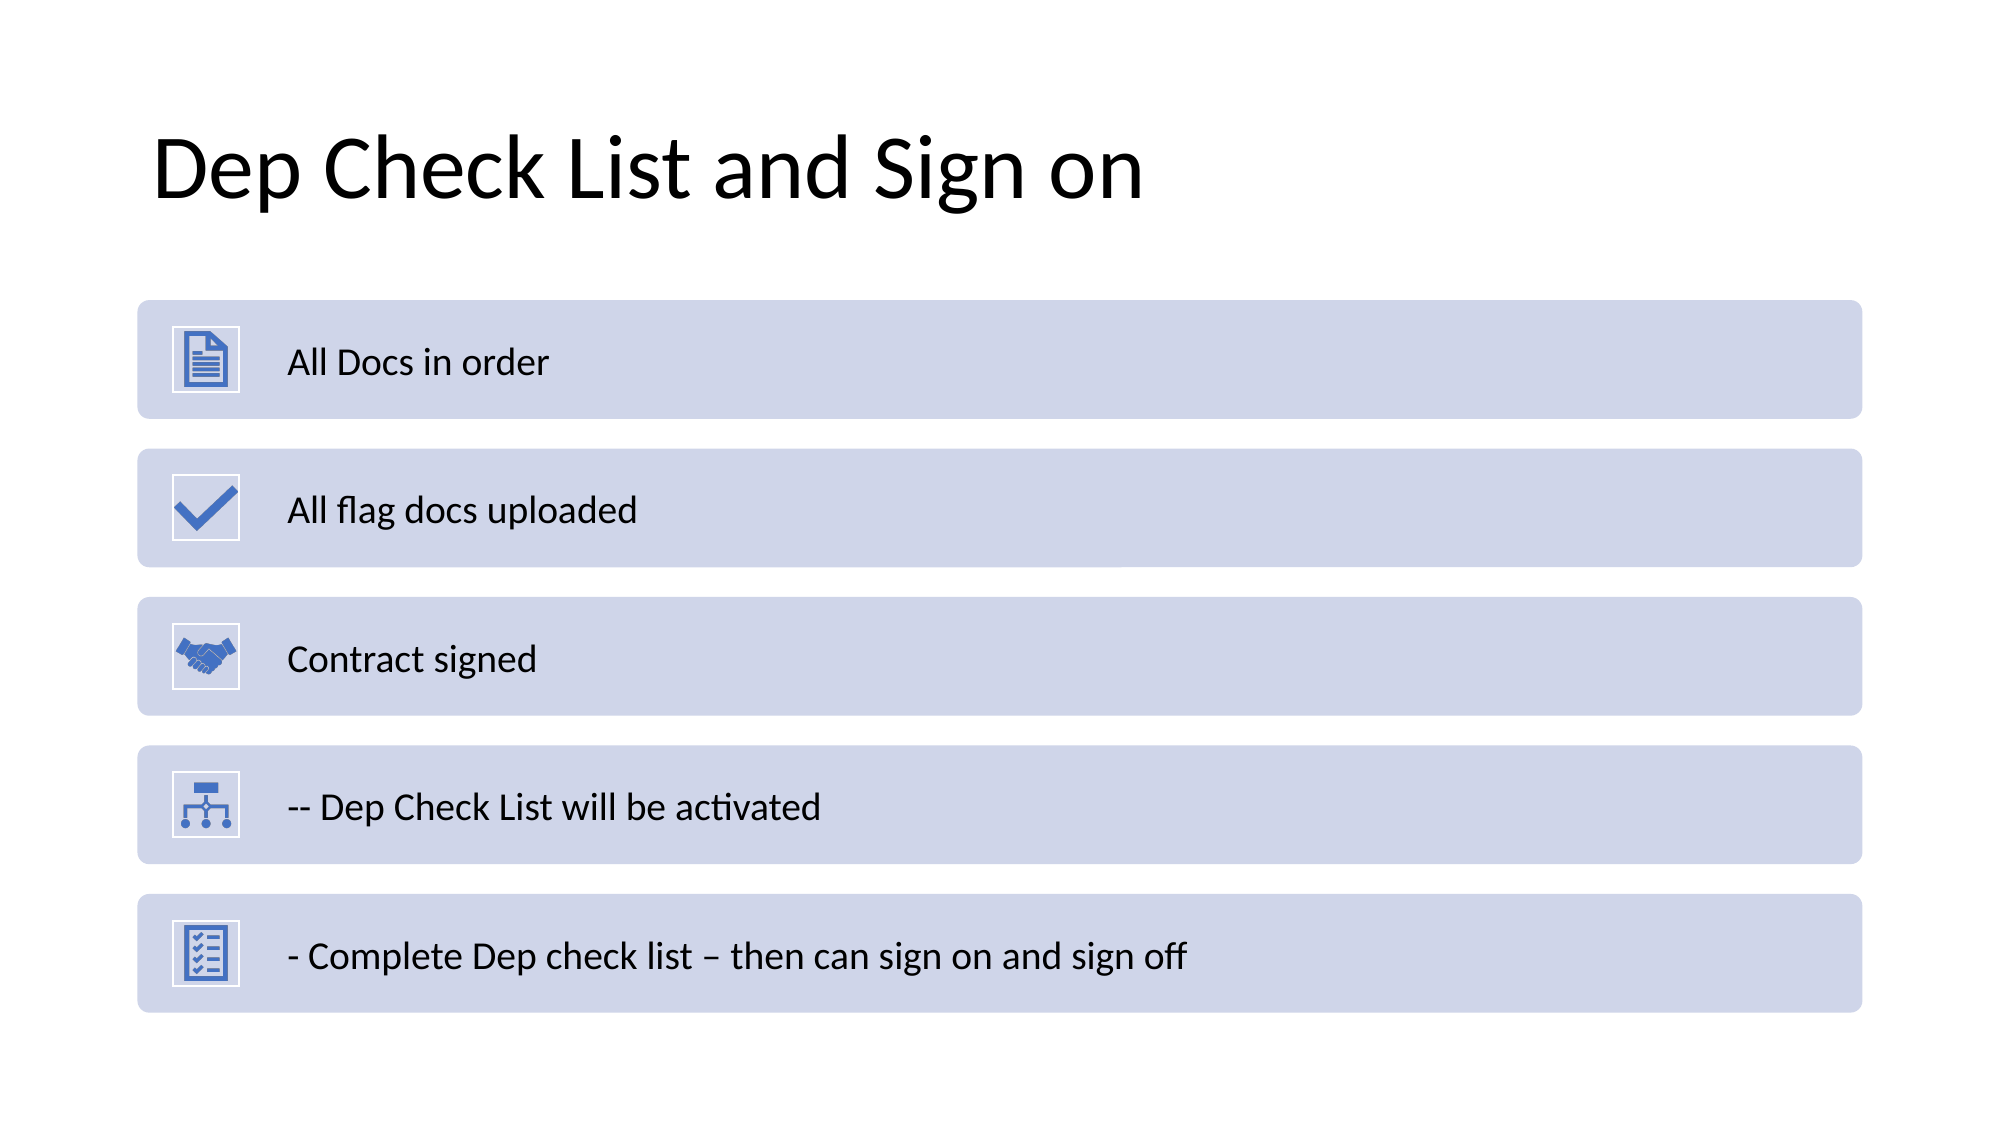

# Dep Check List and Sign on
All Docs in order
All flag docs uploaded
Contract signed
-- Dep Check List will be activated
- Complete Dep check list – then can sign on and sign off